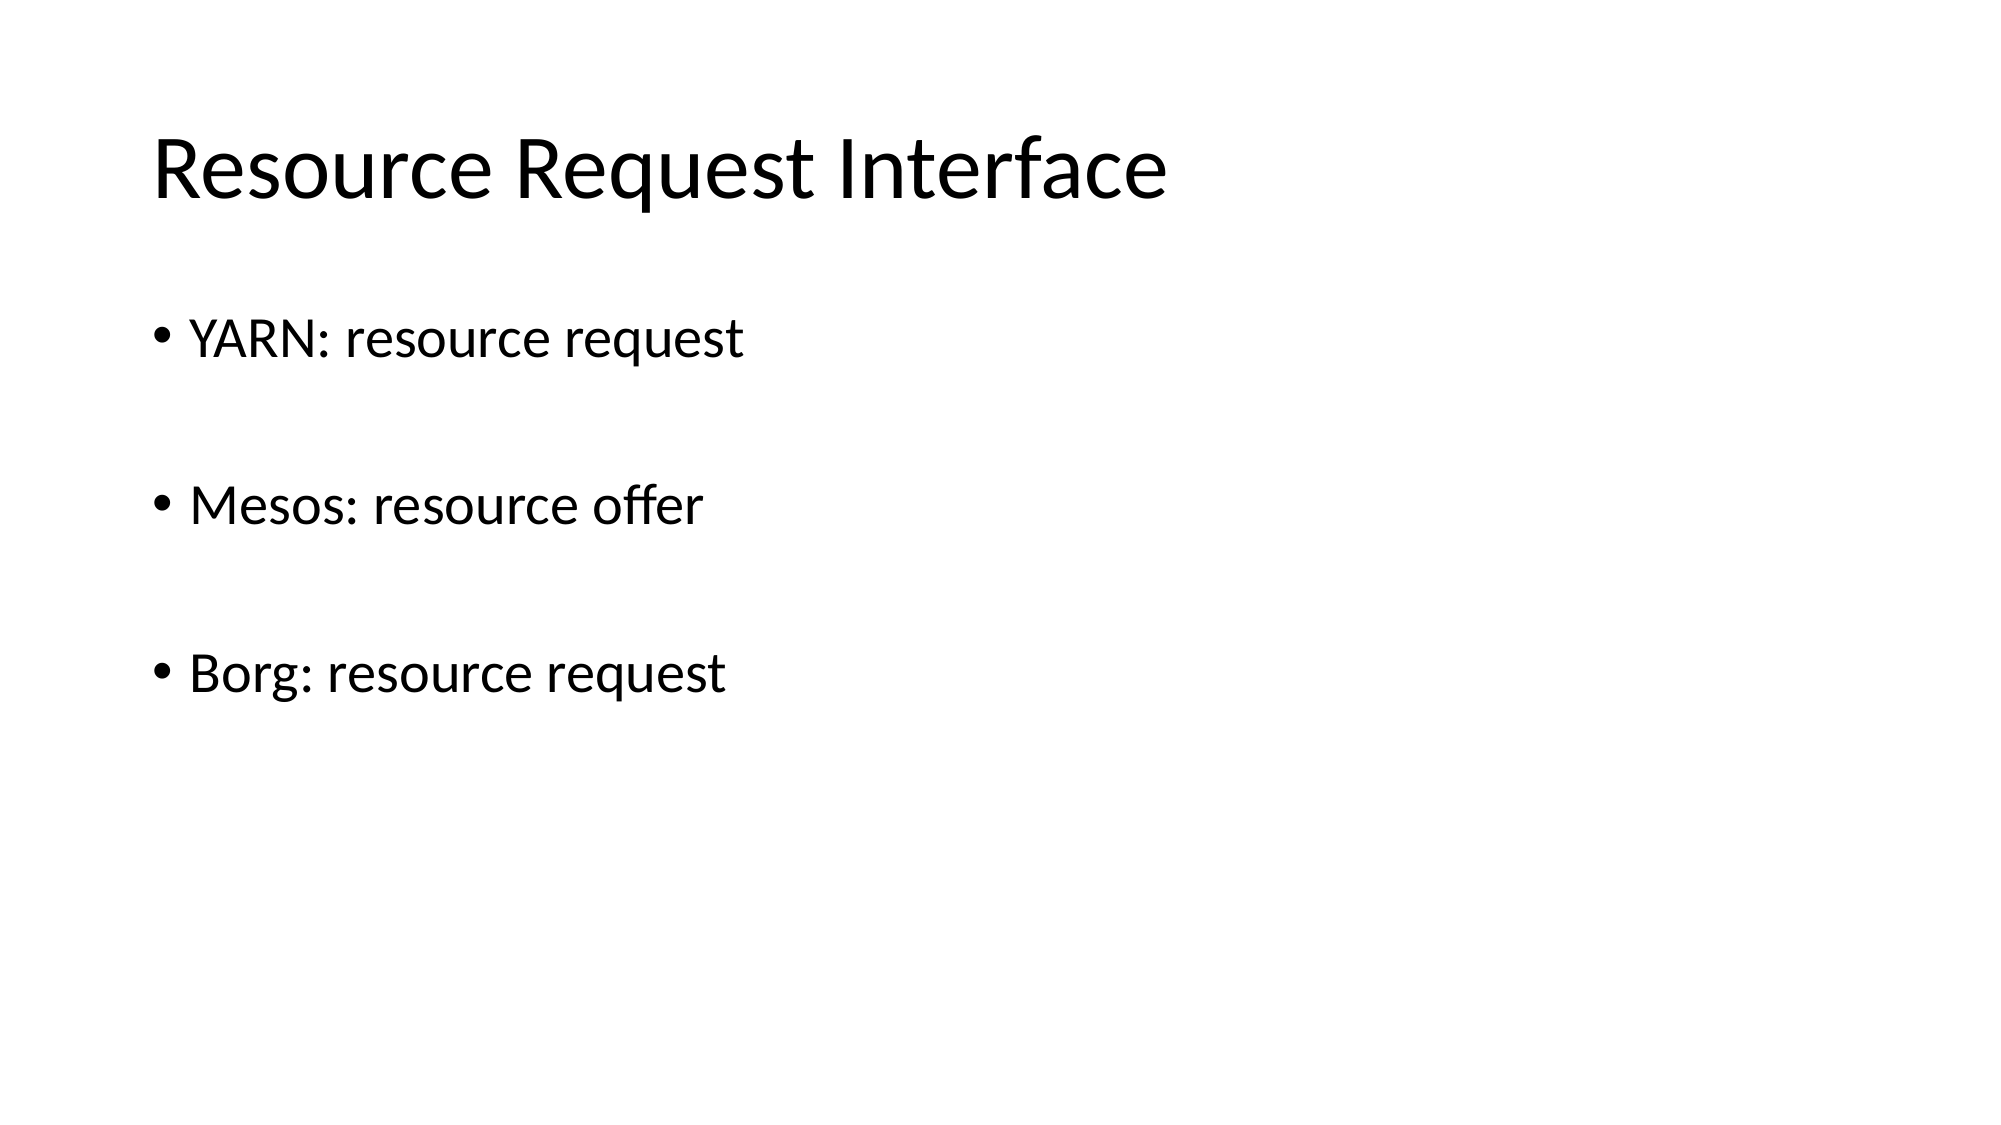

# Resource Request Interface
YARN: resource request

Mesos: resource offer

Borg: resource request